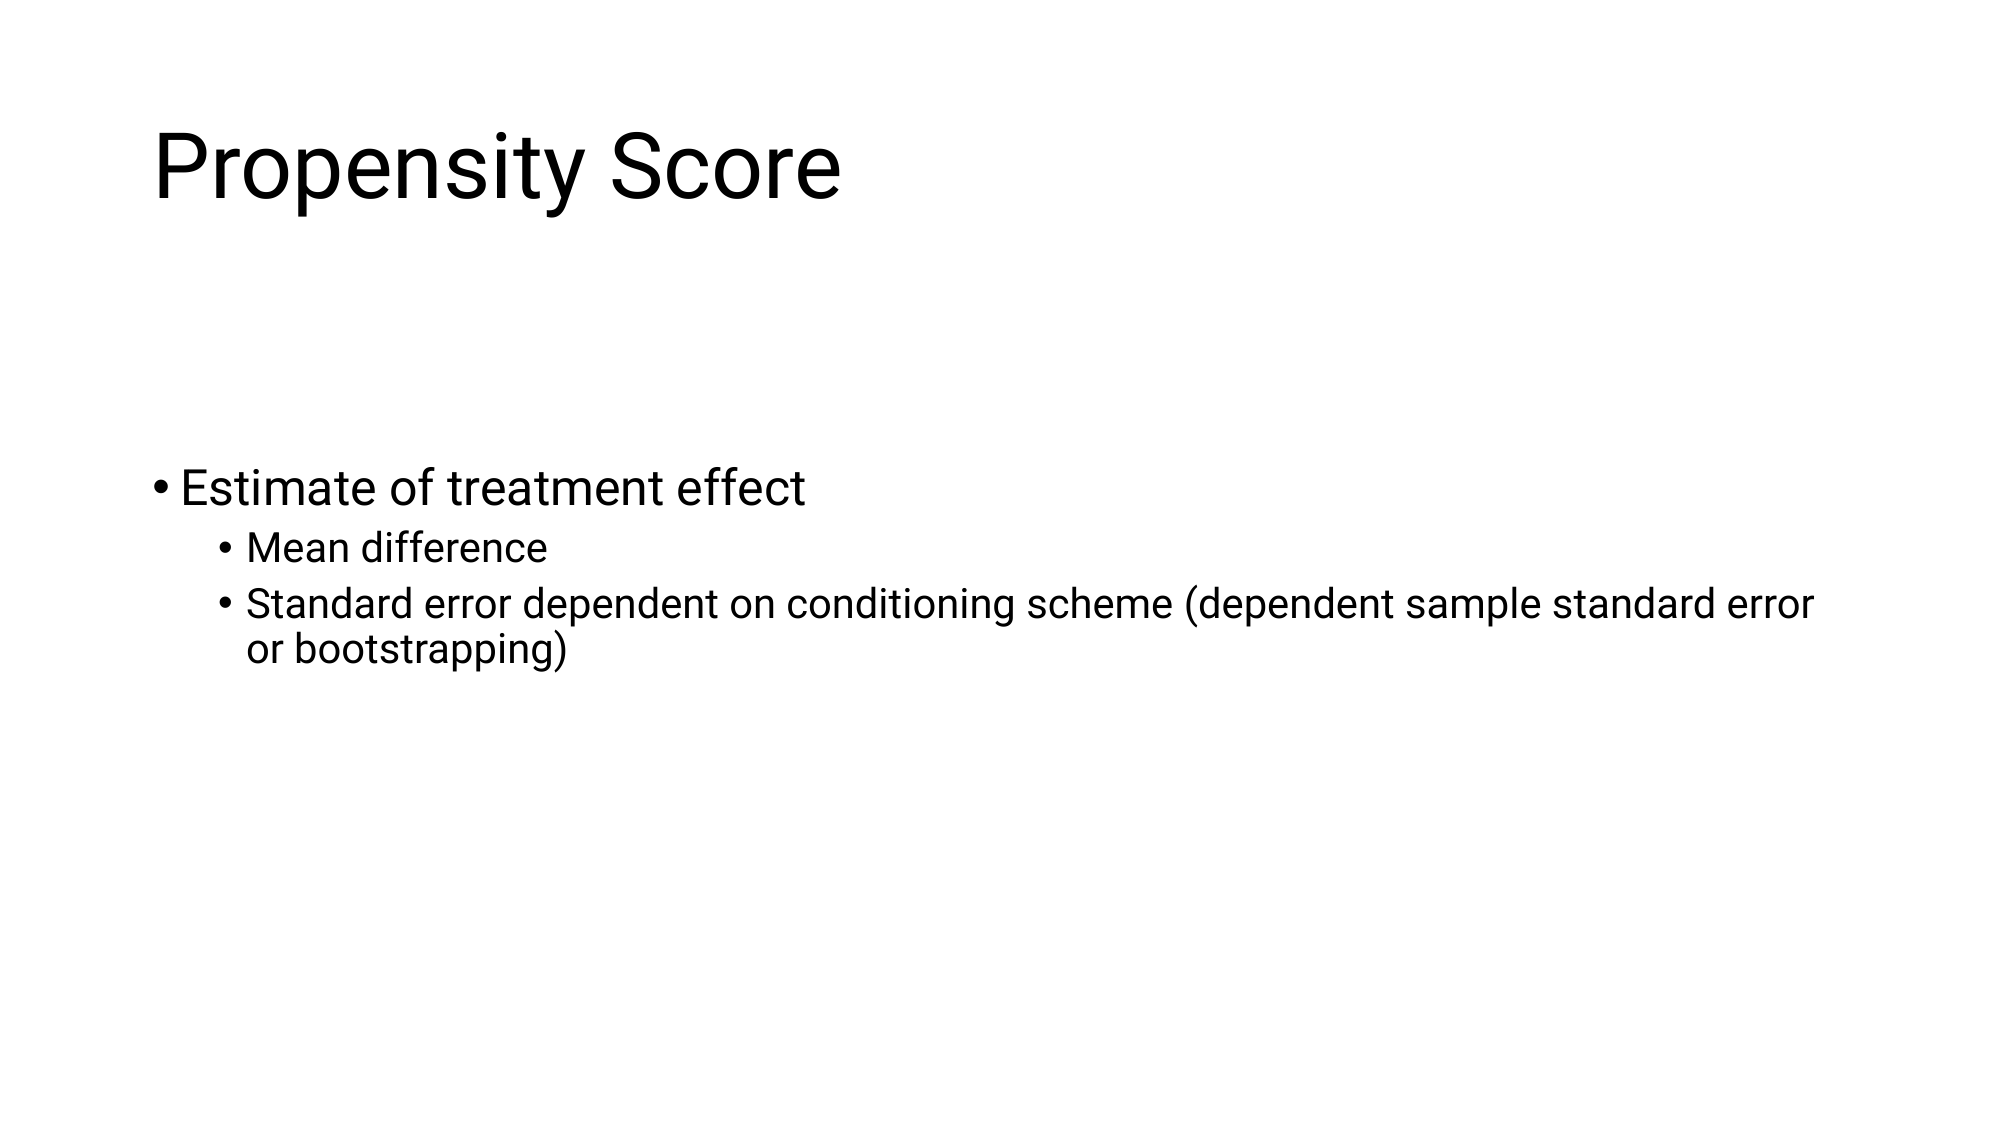

# Propensity Score

Estimate of treatment effect
Mean difference
Standard error dependent on conditioning scheme (dependent sample standard error or bootstrapping)
157